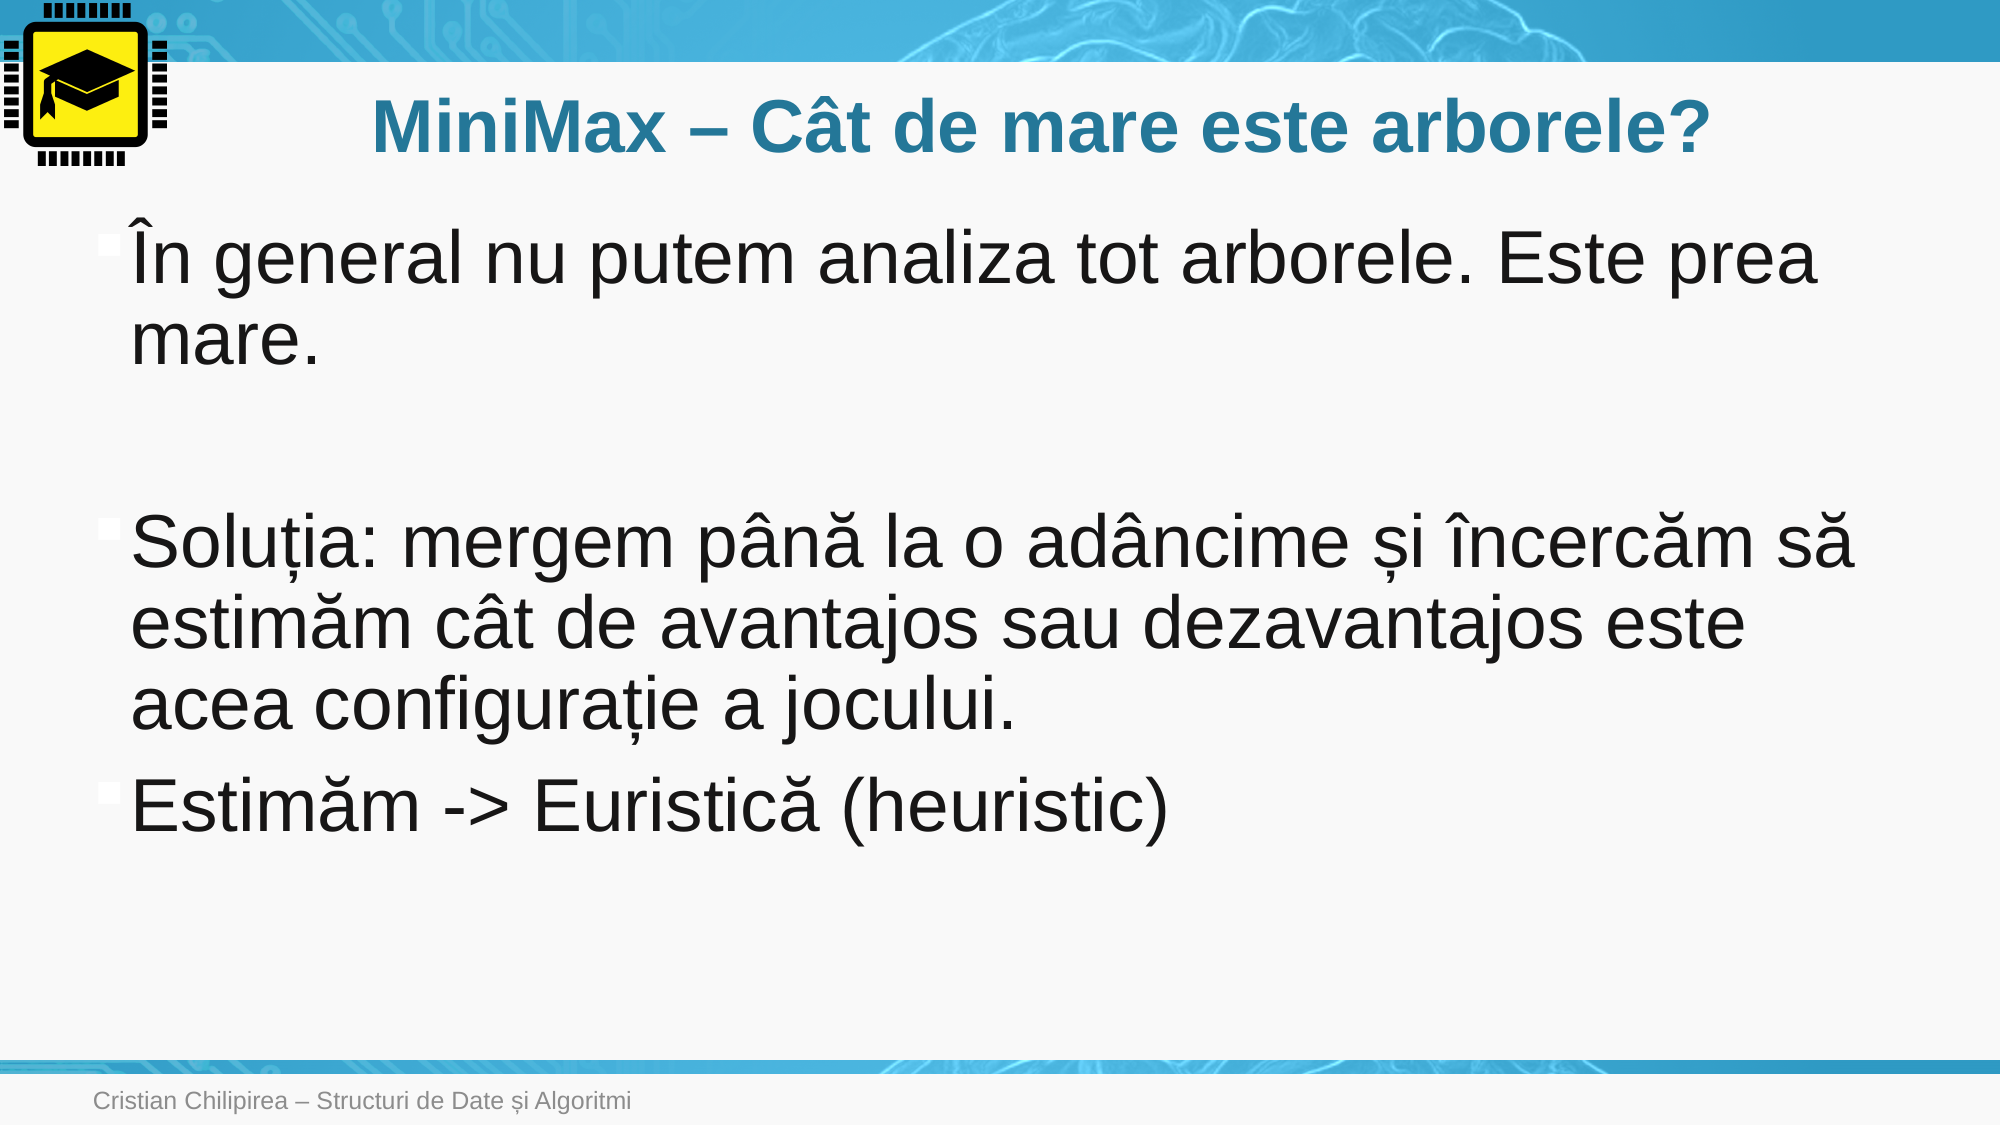

# MiniMax – Cât de mare este arborele?
În general nu putem analiza tot arborele. Este prea mare.

Soluția: mergem până la o adâncime și încercăm să estimăm cât de avantajos sau dezavantajos este acea configurație a jocului.
Estimăm -> Euristică (heuristic)

Cristian Chilipirea – Structuri de Date și Algoritmi